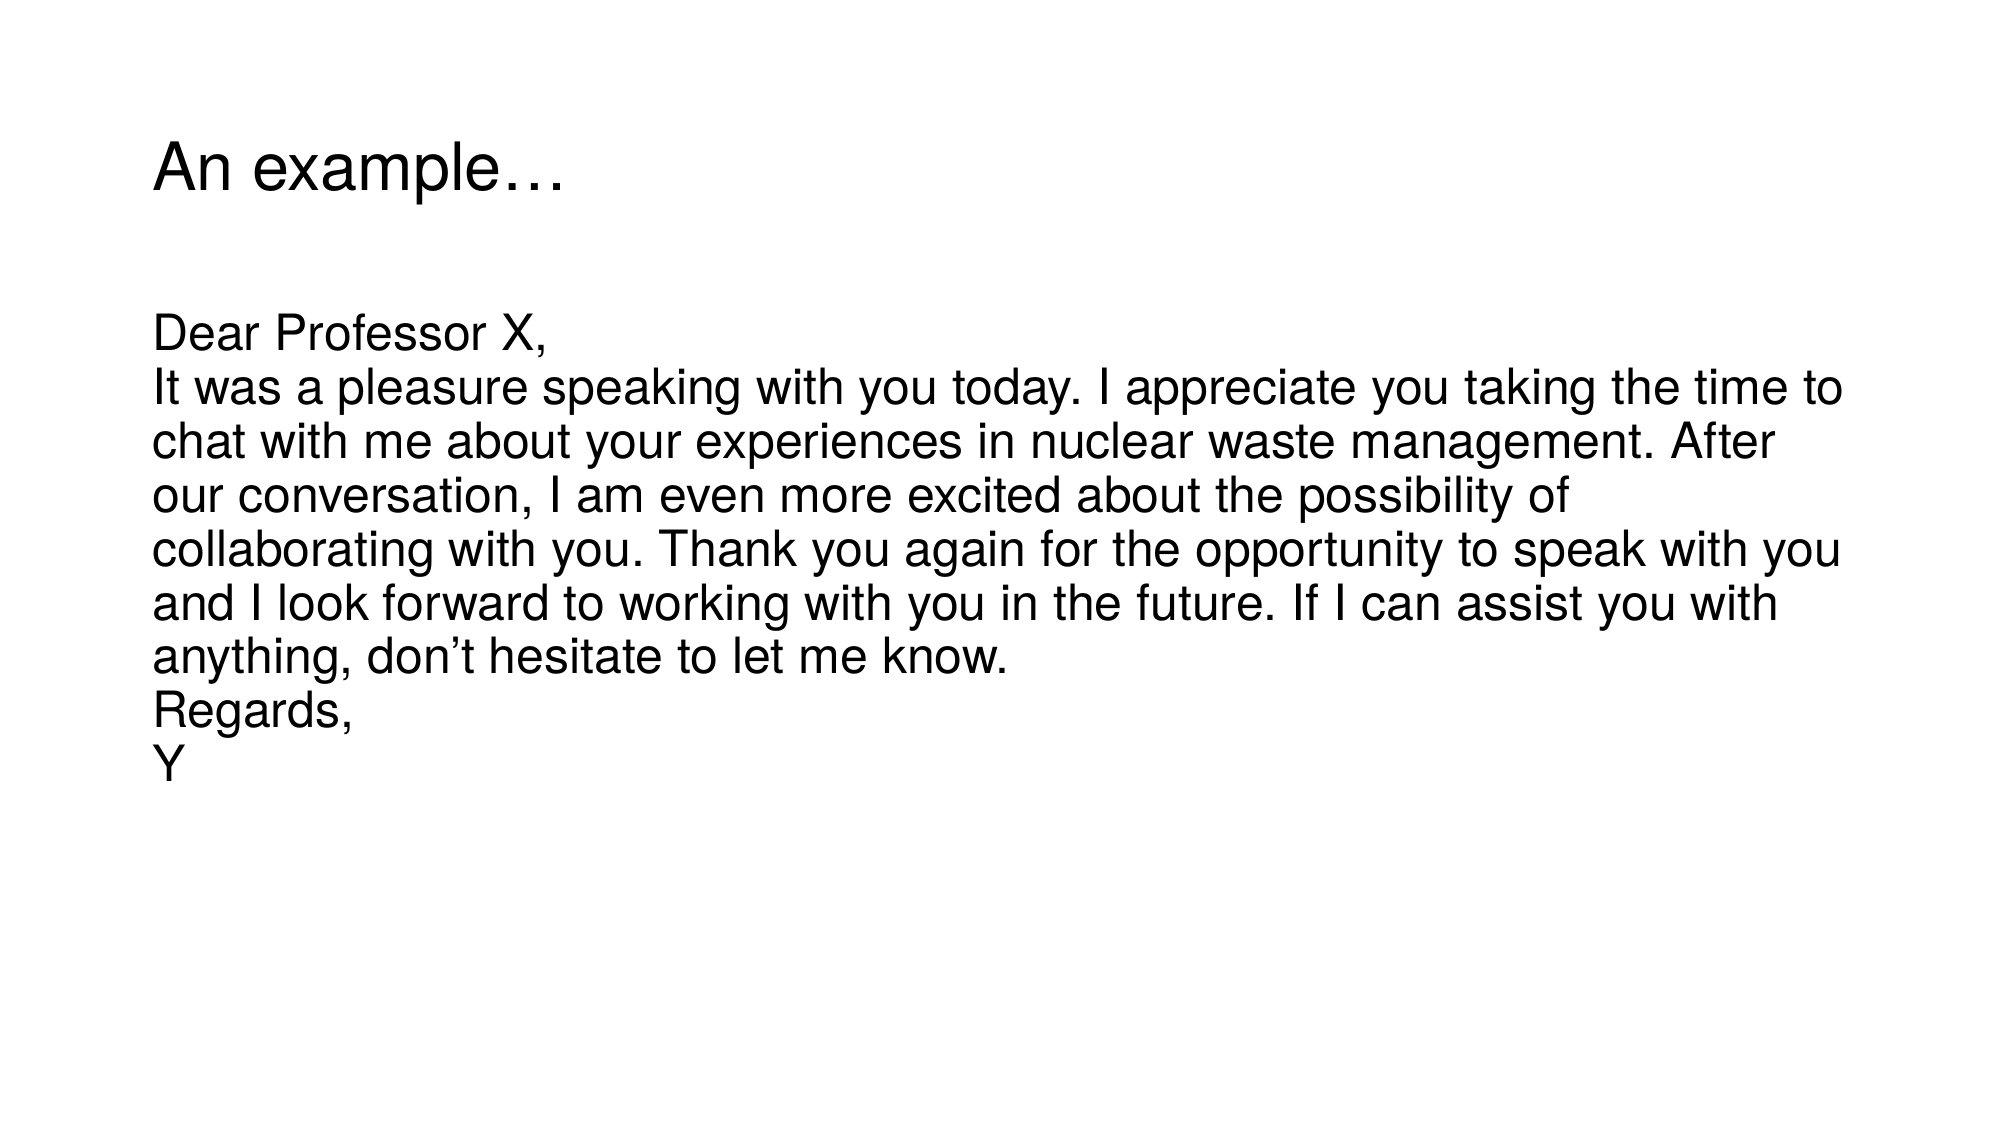

# An example…
Dear Professor X,
It was a pleasure speaking with you today. I appreciate you taking the time to chat with me about your experiences in nuclear waste management. After our conversation, I am even more excited about the possibility of collaborating with you. Thank you again for the opportunity to speak with you and I look forward to working with you in the future. If I can assist you with anything, don’t hesitate to let me know.
Regards,
Y